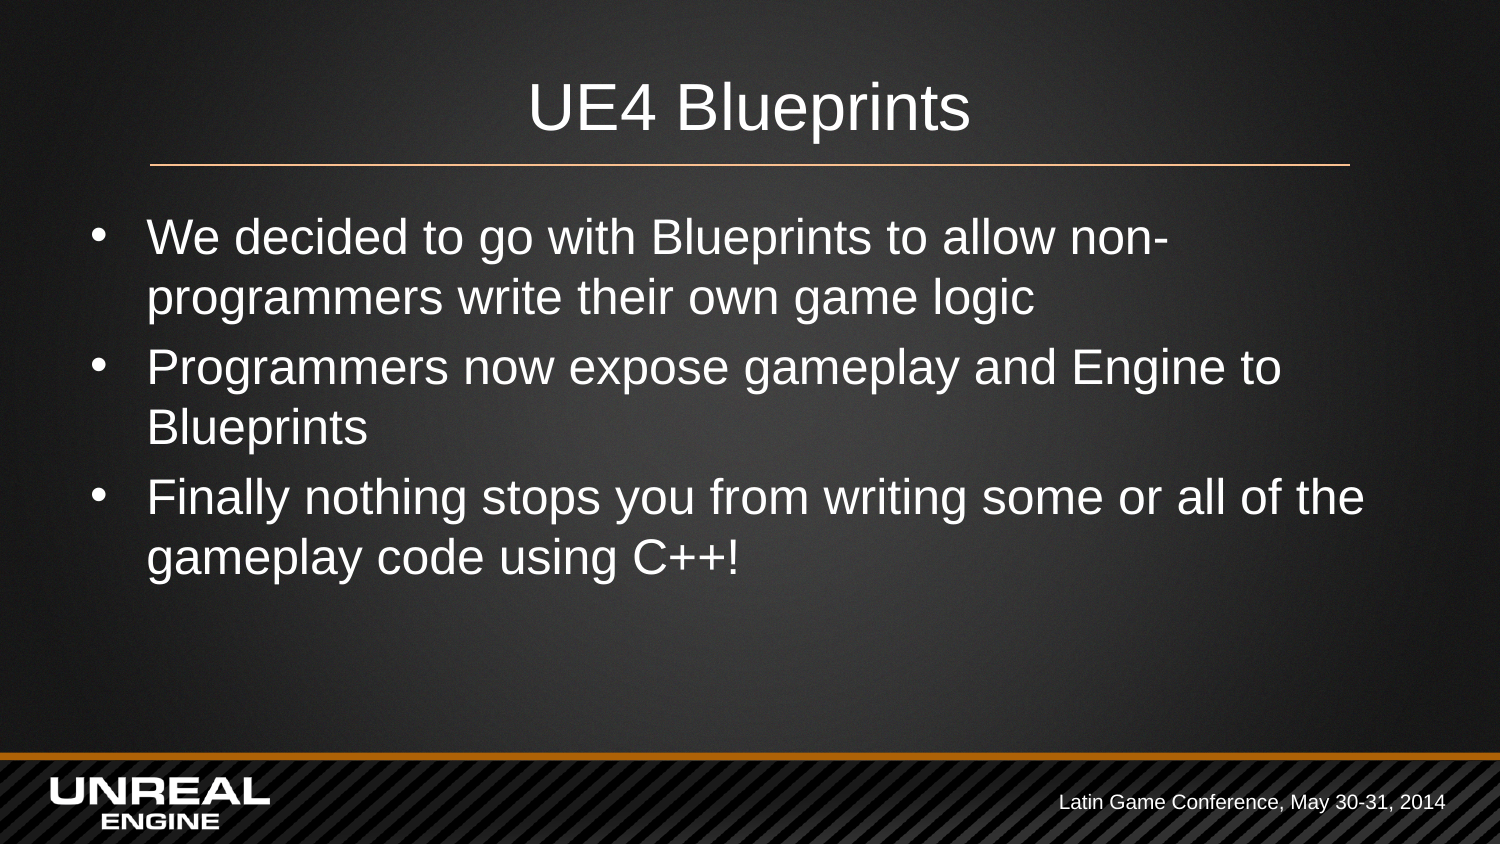

# UE4 Blueprints
We decided to go with Blueprints to allow non-programmers write their own game logic
Programmers now expose gameplay and Engine to Blueprints
Finally nothing stops you from writing some or all of the gameplay code using C++!